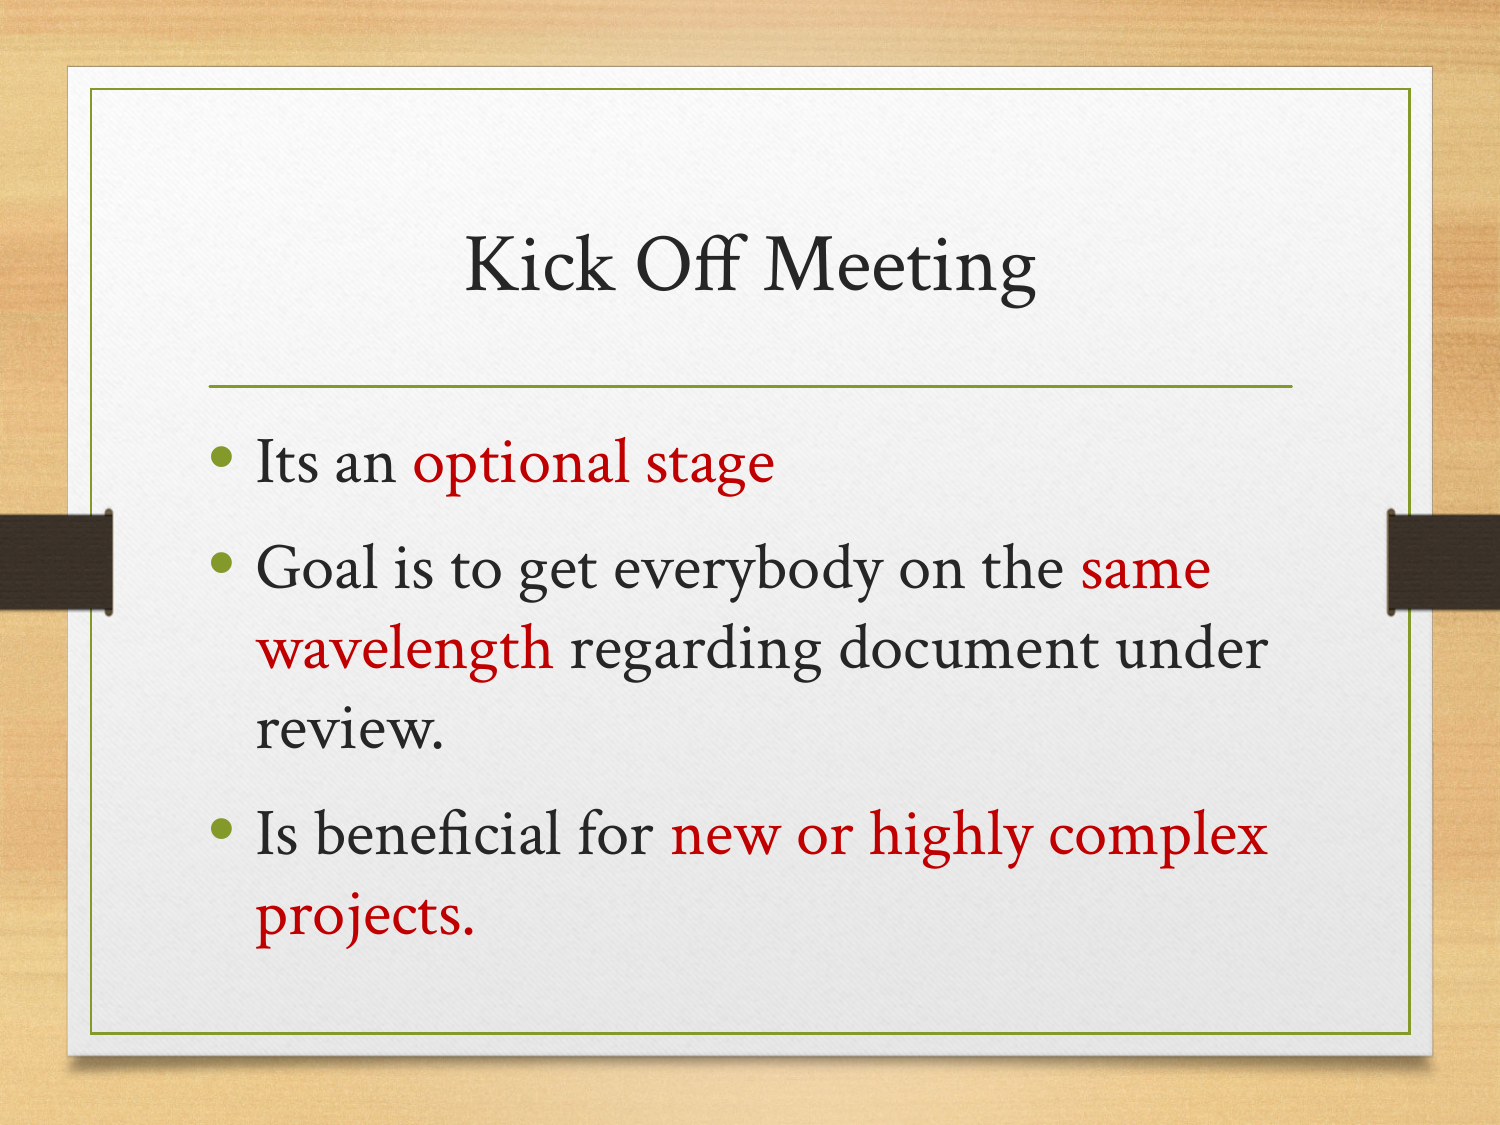

# Kick Off Meeting
Its an optional stage
Goal is to get everybody on the same wavelength regarding document under review.
Is beneficial for new or highly complex projects.